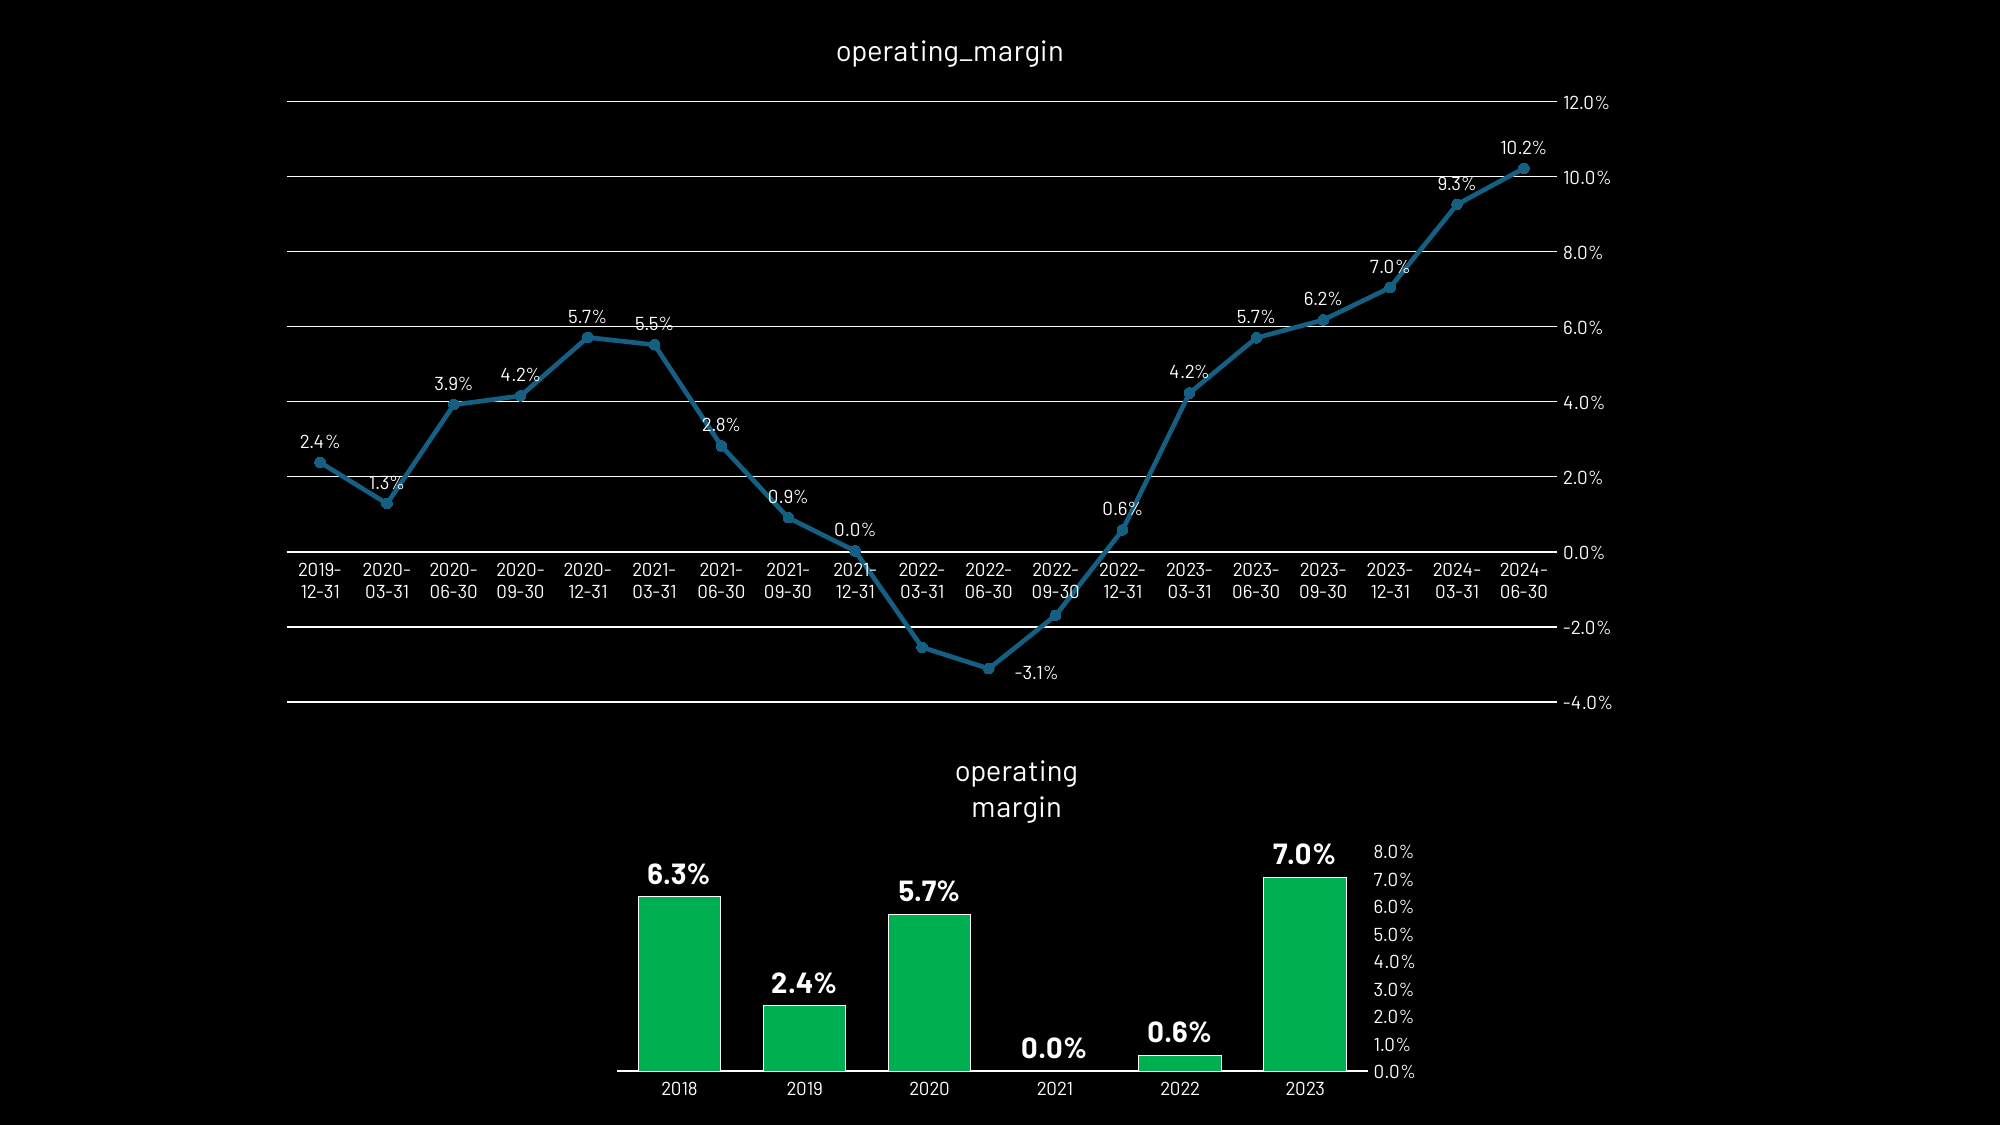

### Chart:

| Category | operating_margin |
|---|---|
| 2024-06-30 | 0.1021595523322761 |
| 2024-03-31 | 0.09253156677399403 |
| 2023-12-31 | 0.07039567134573983 |
| 2023-09-30 | 0.06176869348105259 |
| 2023-06-30 | 0.05700483994543382 |
| 2023-03-31 | 0.0422705254251545 |
| 2022-12-31 | 0.005797309100728246 |
| 2022-09-30 | -0.01694699170407875 |
| 2022-06-30 | -0.03116277683783238 |
| 2022-03-31 | -0.02546900102691814 |
| 2021-12-31 | 0.0001992665458293895 |
| 2021-09-30 | 0.00903406313731439 |
| 2021-06-30 | 0.02815480273493683 |
| 2021-03-31 | 0.05515233671859374 |
| 2020-12-31 | 0.05712764019117297 |
| 2020-09-30 | 0.04152818976378734 |
| 2020-06-30 | 0.03915624674520209 |
| 2020-03-31 | 0.01280838273249789 |
| 2019-12-31 | 0.02380394079569113 |

### Chart:

| Category | operating
margin |
|---|---|
| 2023 | 0.0704747412881445 |
| 2022 | 0.005811352023201215 |
| 2021 | 0.00019930931656068776 |
| 2020 | 0.05706552174724659 |
| 2019 | 0.02380394079569113 |
| 2018 | 0.06341307994339959 |